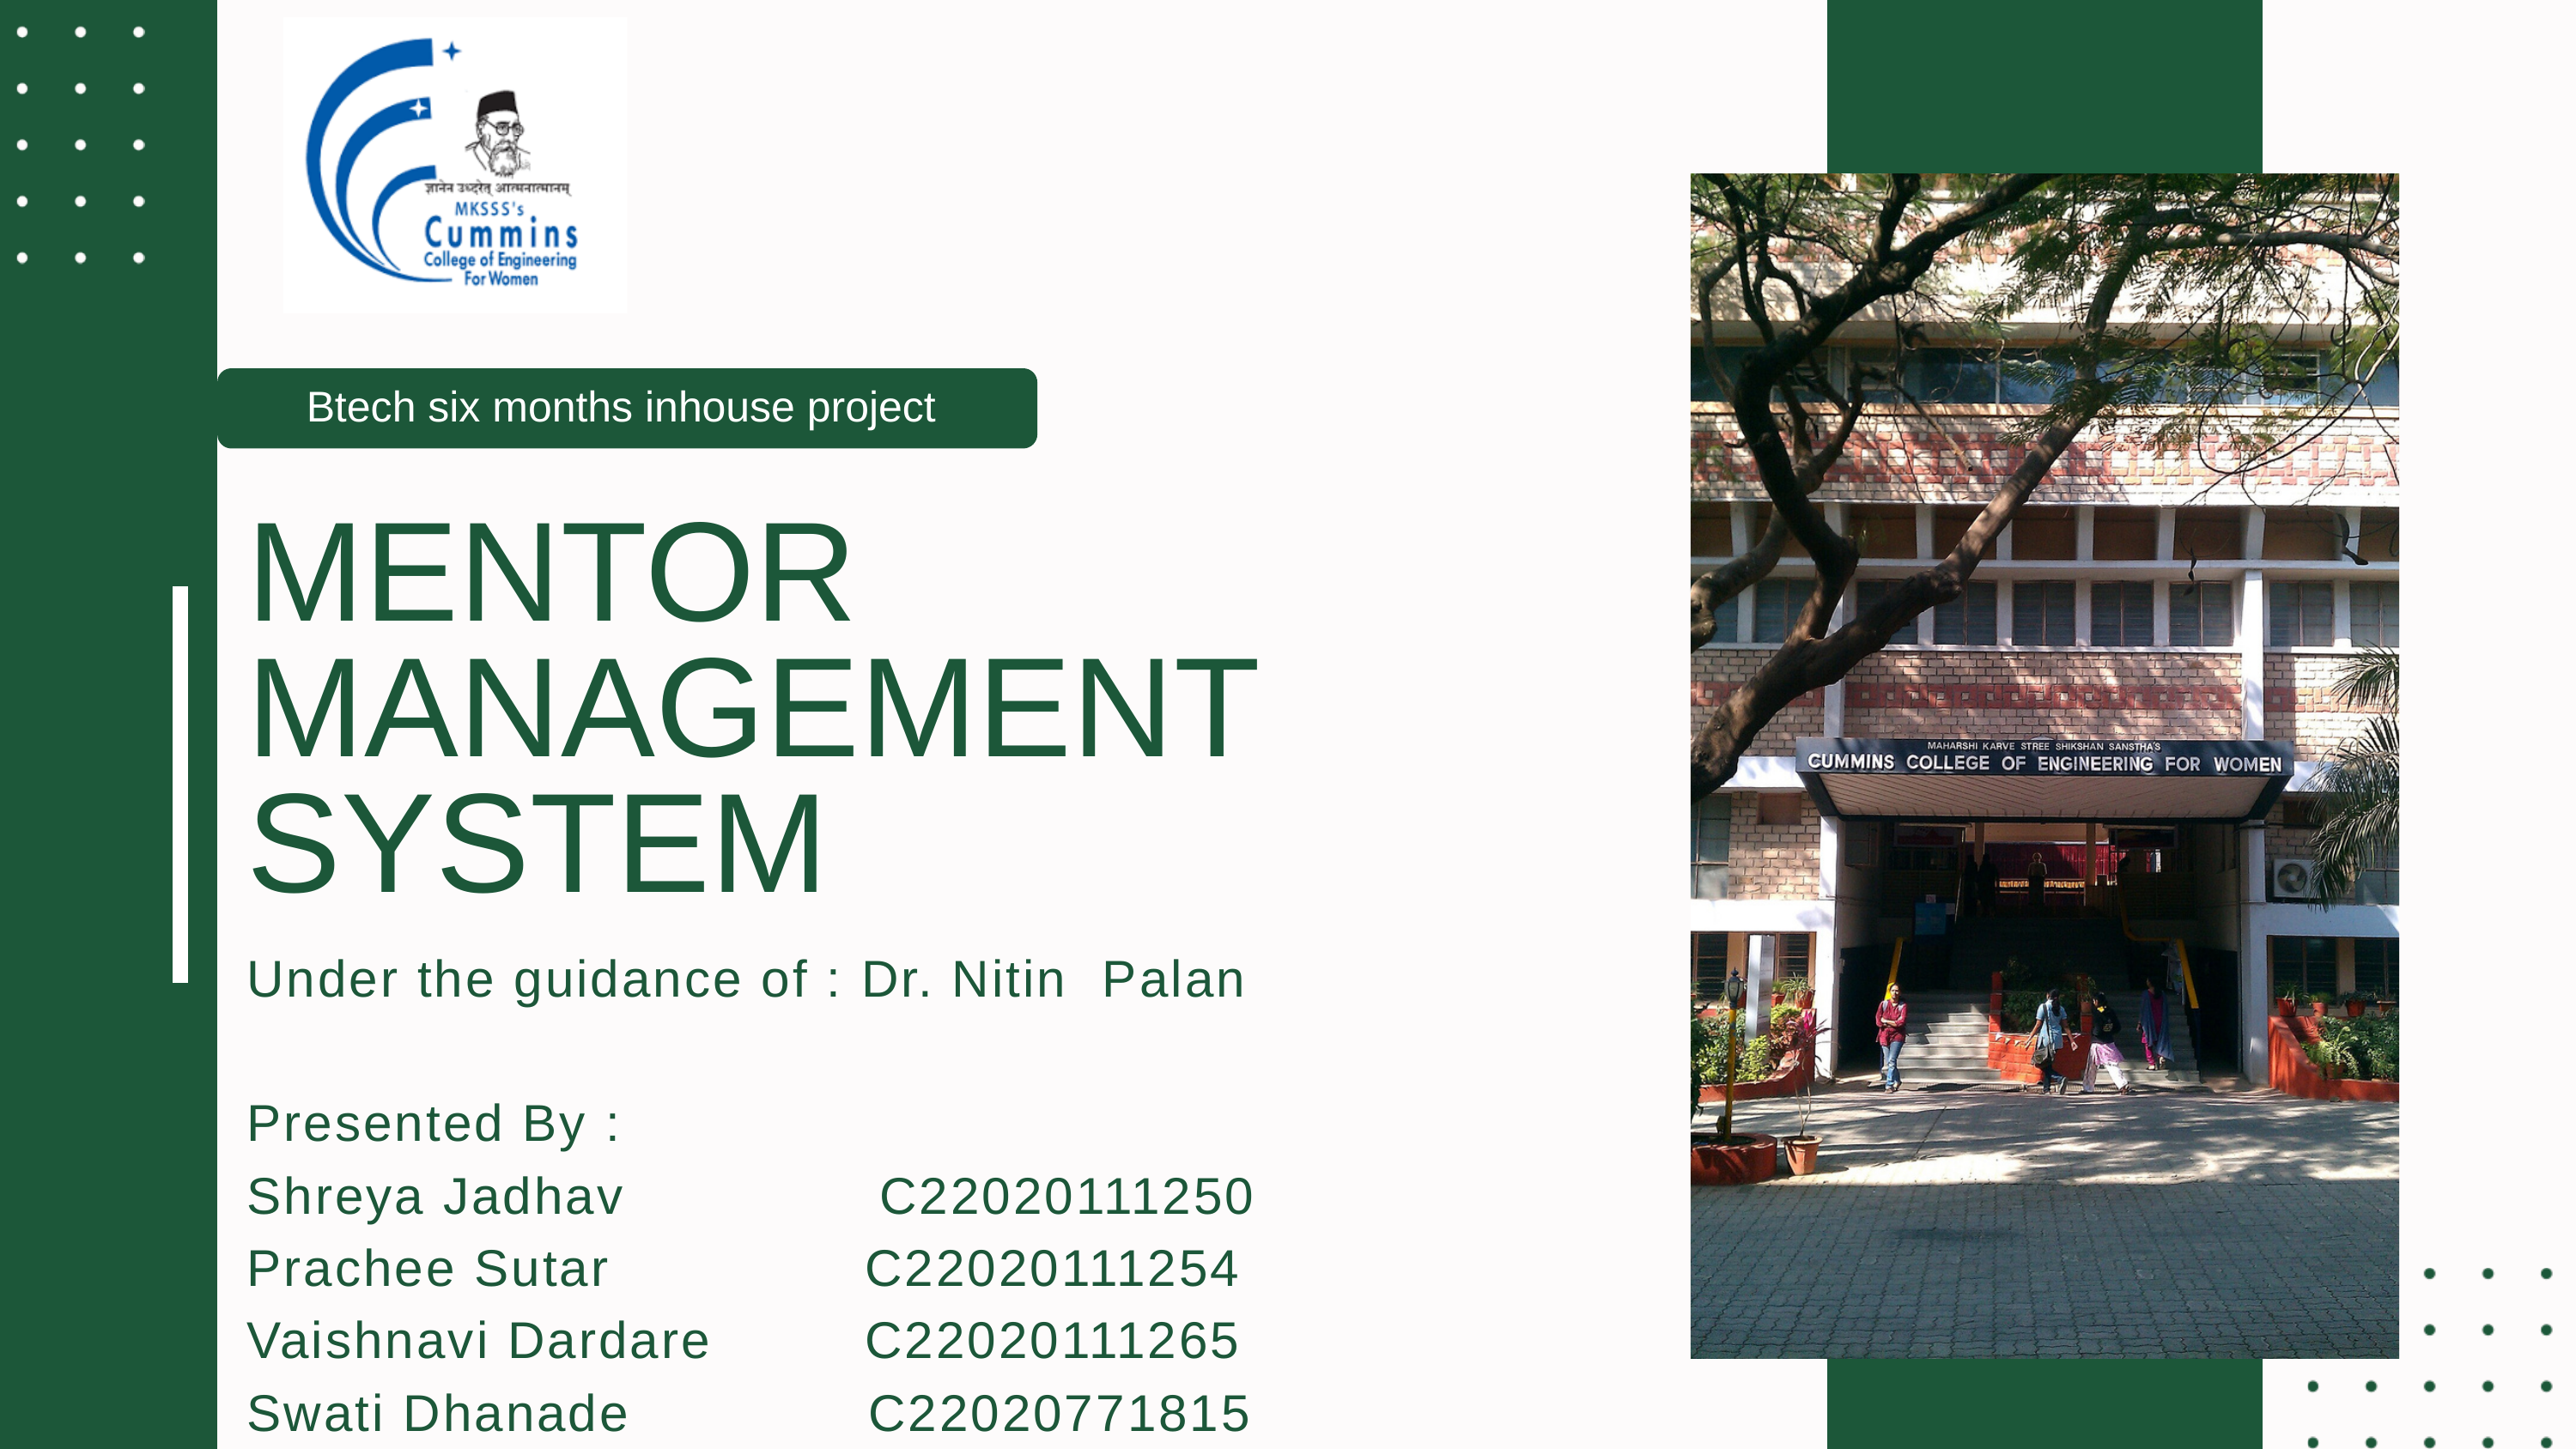

Btech six months inhouse project
MENTOR
MANAGEMENT
SYSTEM

Under the guidance of : Dr. Nitin  Palan

Presented By :
Shreya Jadhav               C22020111250
Prachee Sutar               C22020111254
Vaishnavi Dardare         C22020111265
Swati Dhanade              C22020771815